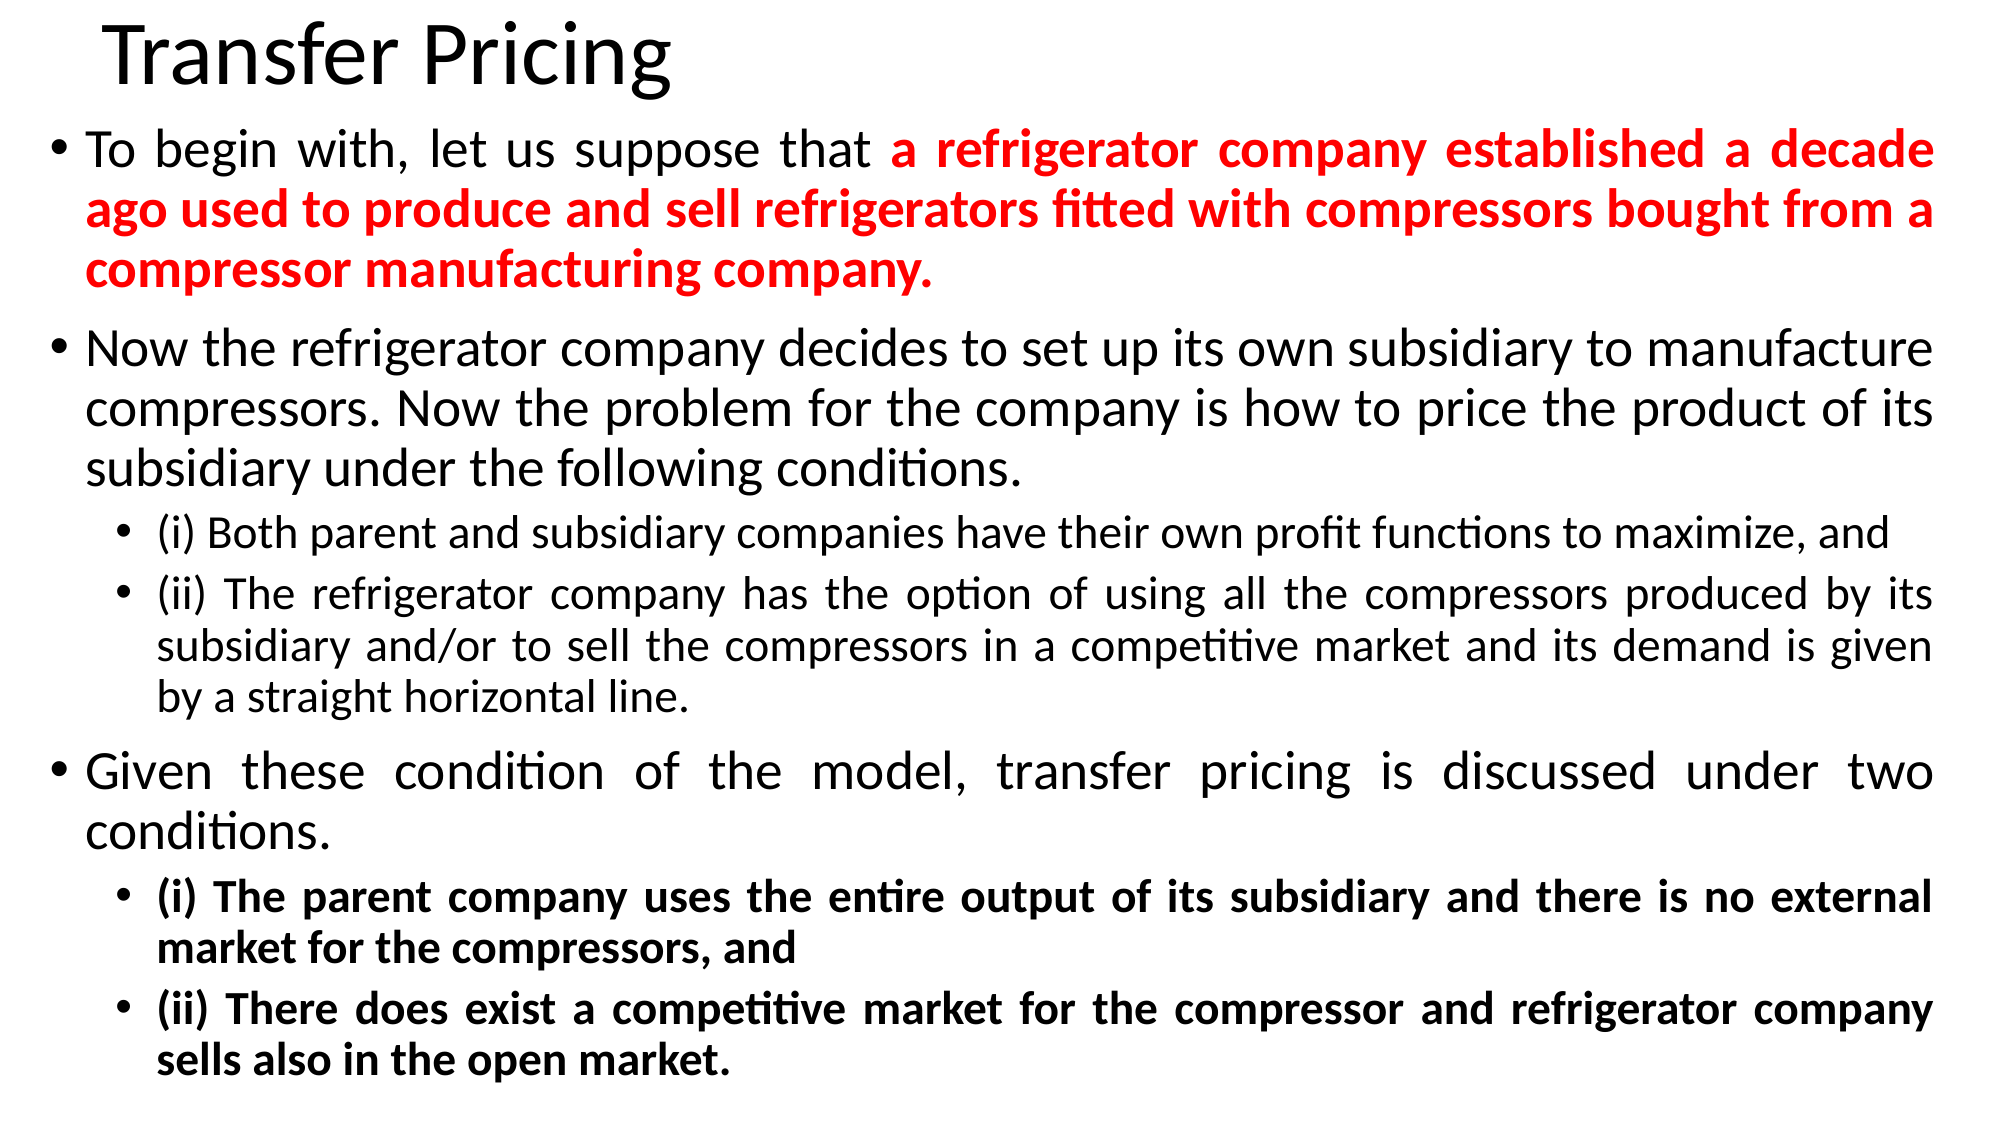

# Transfer Pricing
To begin with, let us suppose that a refrigerator company established a decade ago used to produce and sell refrigerators fitted with compressors bought from a compressor manufacturing company.
Now the refrigerator company decides to set up its own subsidiary to manufacture compressors. Now the problem for the company is how to price the product of its subsidiary under the following conditions.
(i) Both parent and subsidiary companies have their own profit functions to maximize, and
(ii) The refrigerator company has the option of using all the compressors produced by its subsidiary and/or to sell the compressors in a competitive market and its demand is given by a straight horizontal line.
Given these condition of the model, transfer pricing is discussed under two conditions.
(i) The parent company uses the entire output of its subsidiary and there is no external market for the compressors, and
(ii) There does exist a competitive market for the compressor and refrigerator company sells also in the open market.